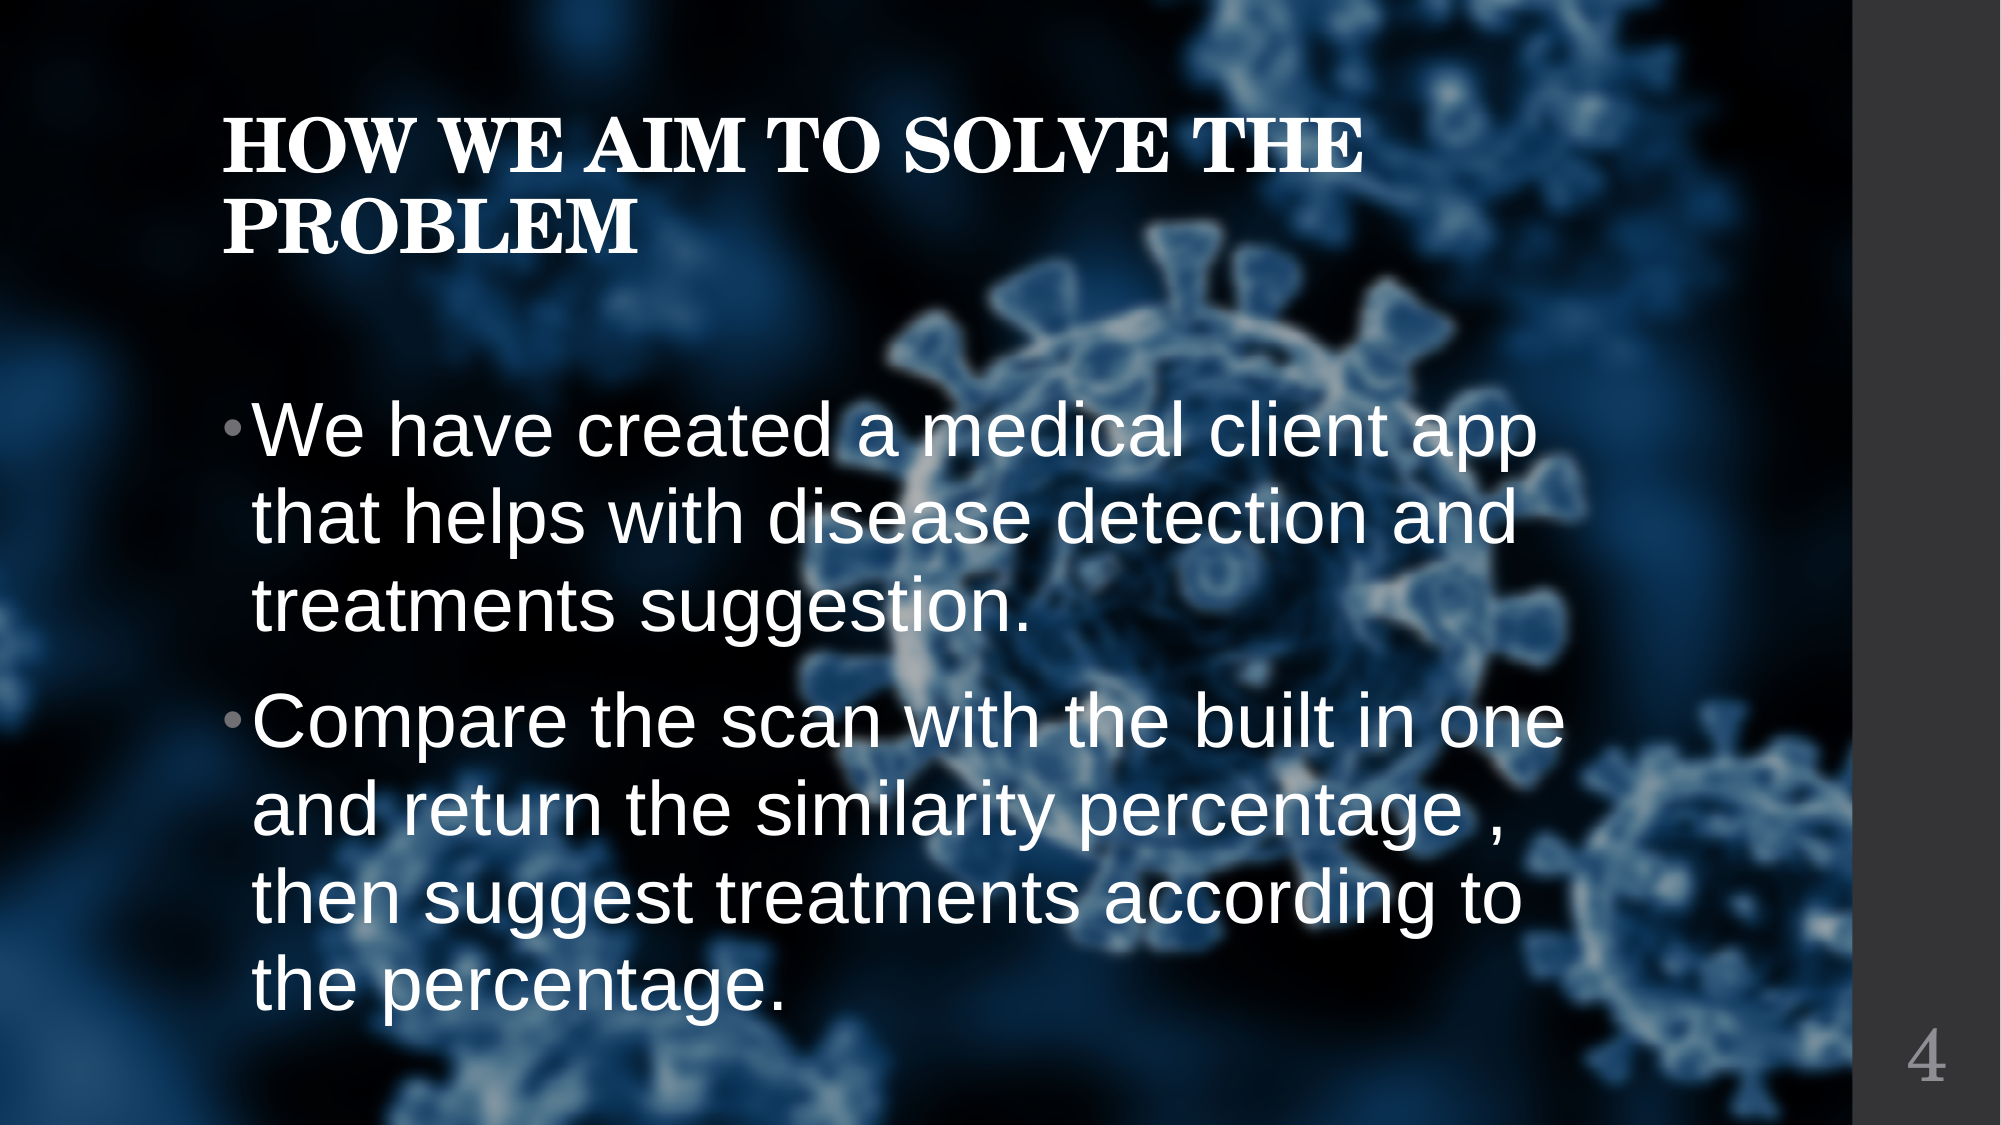

# HOW WE AIM TO SOLVE THE PROBLEM

We have created a medical client app that helps with disease detection and treatments suggestion.
Compare the scan with the built in one and return the similarity percentage , then suggest treatments according to the percentage.

4